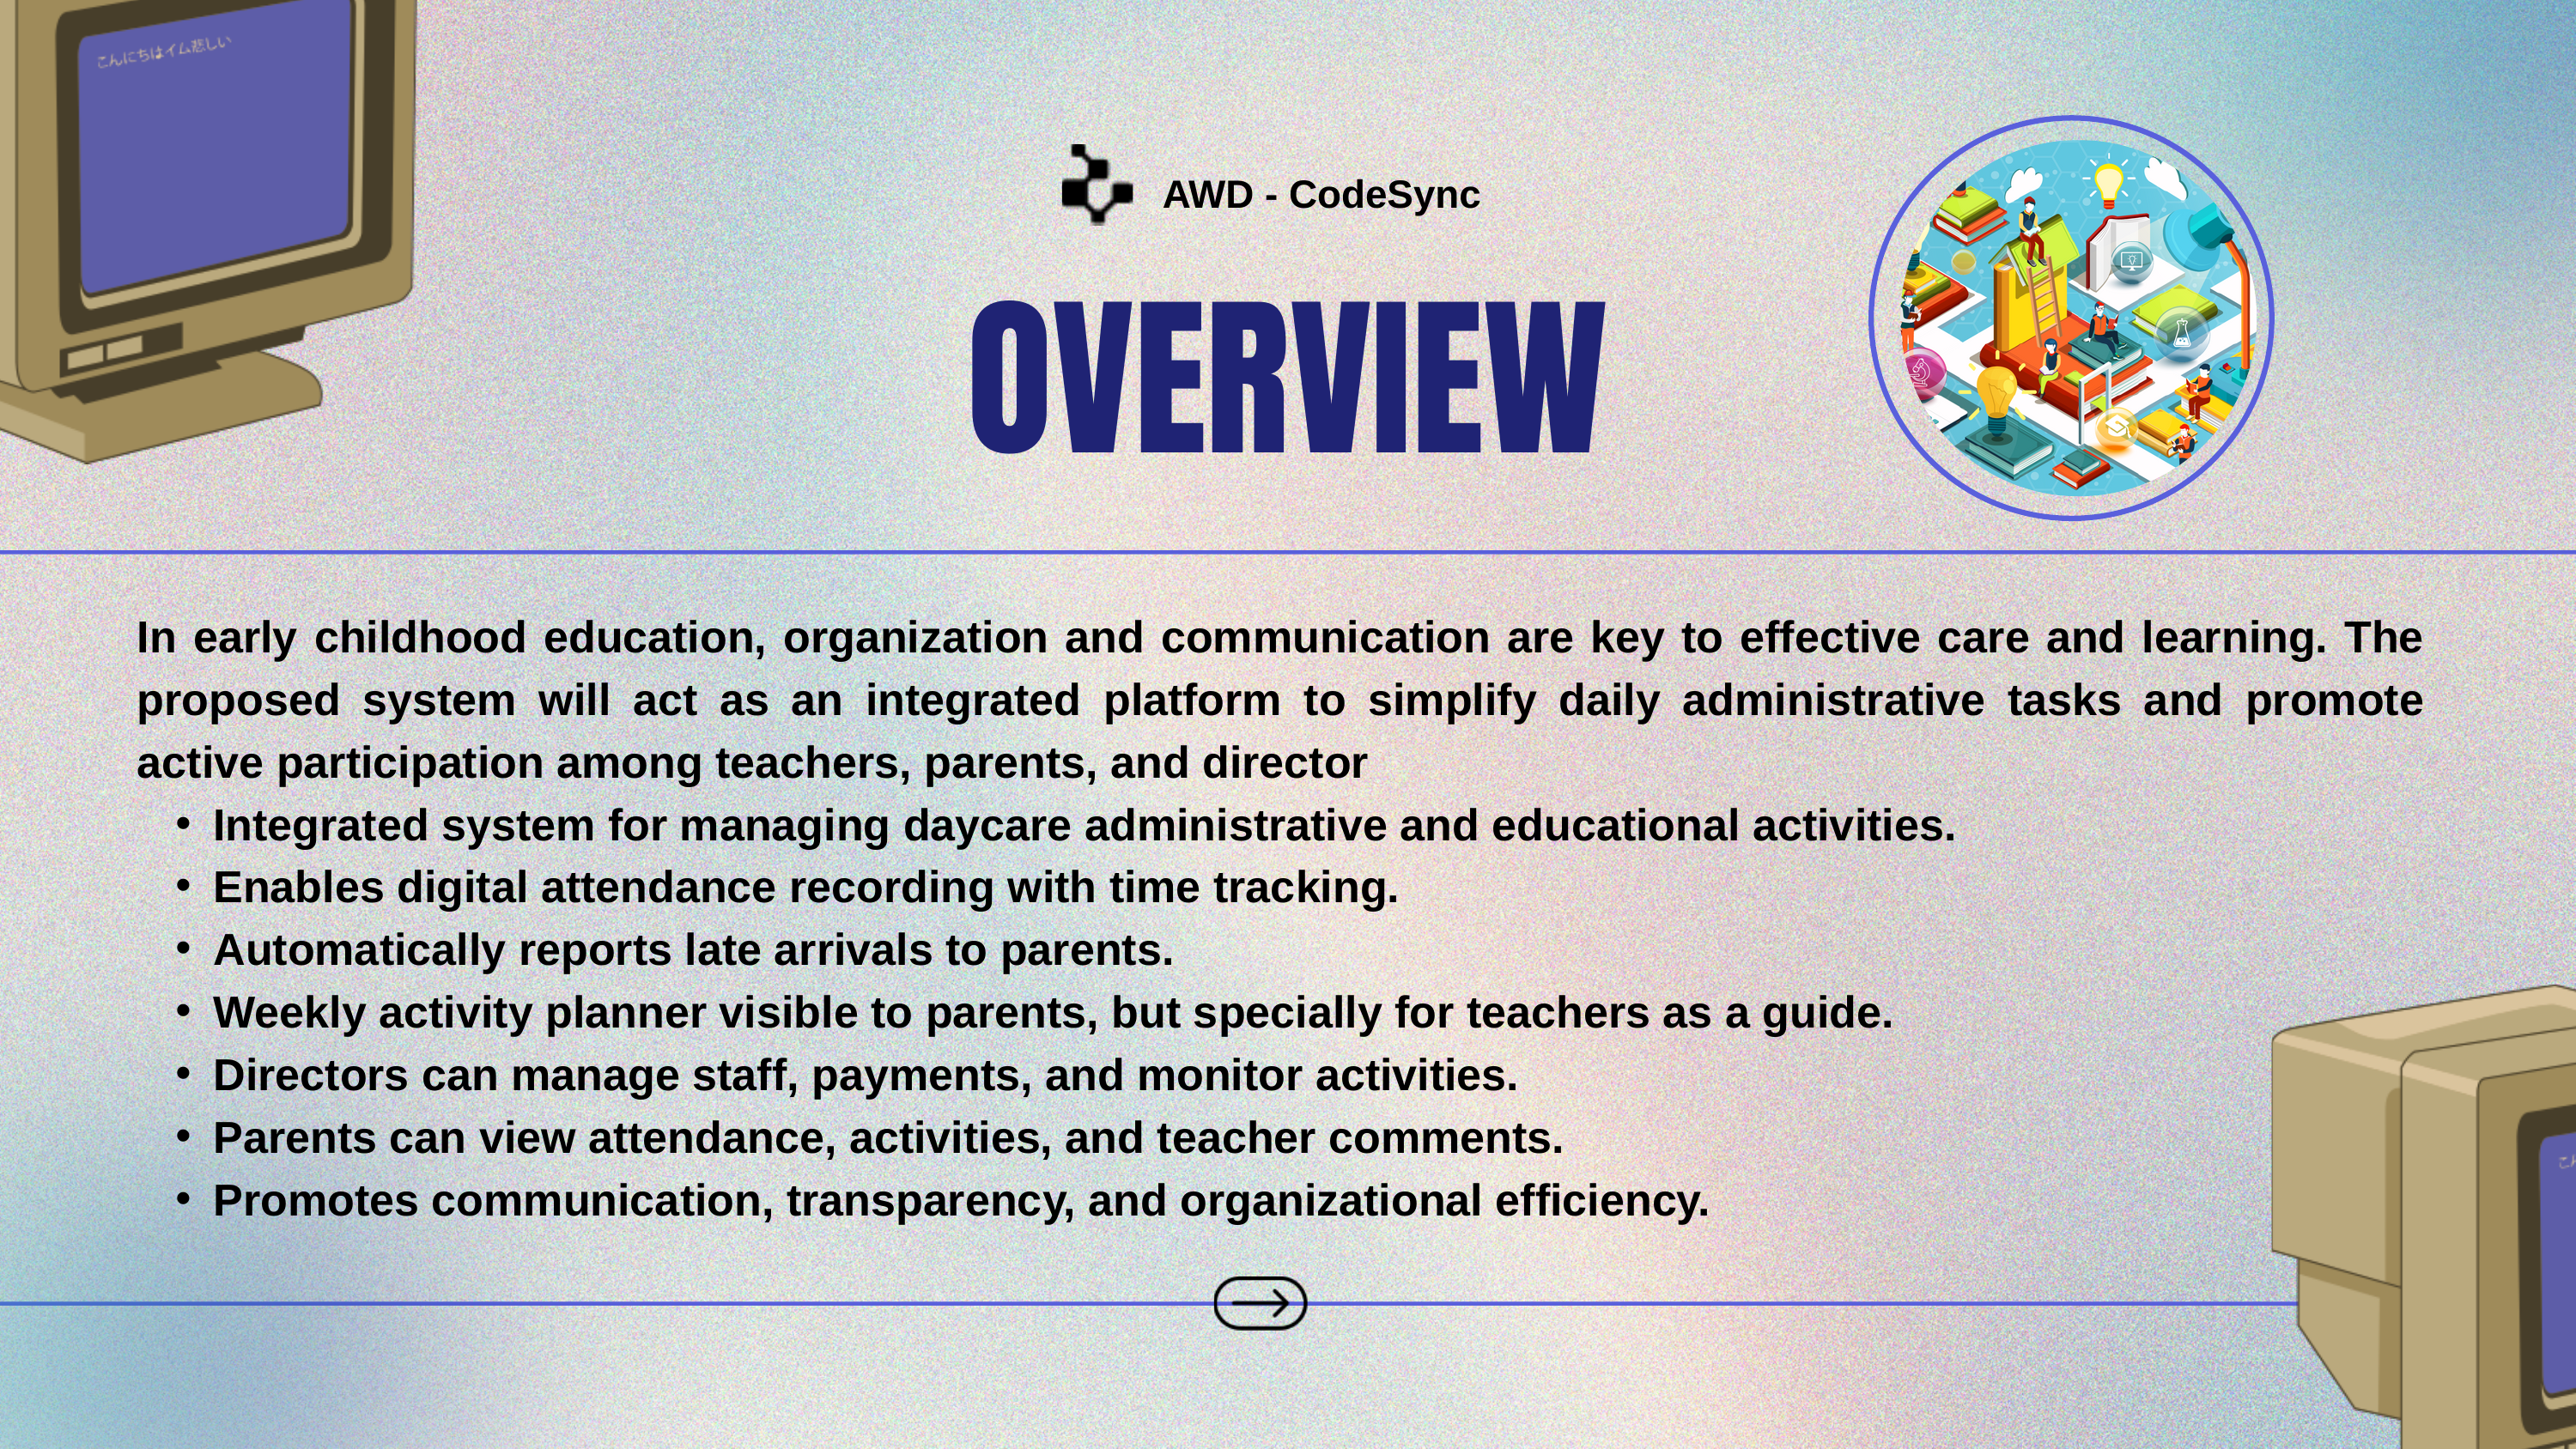

AWD - CodeSync
OVERVIEW

In early childhood education, organization and communication are key to effective care and learning. The proposed system will act as an integrated platform to simplify daily administrative tasks and promote active participation among teachers, parents, and director
Integrated system for managing daycare administrative and educational activities.
Enables digital attendance recording with time tracking.
Automatically reports late arrivals to parents.
Weekly activity planner visible to parents, but specially for teachers as a guide.
Directors can manage staff, payments, and monitor activities.
Parents can view attendance, activities, and teacher comments.
Promotes communication, transparency, and organizational efficiency.